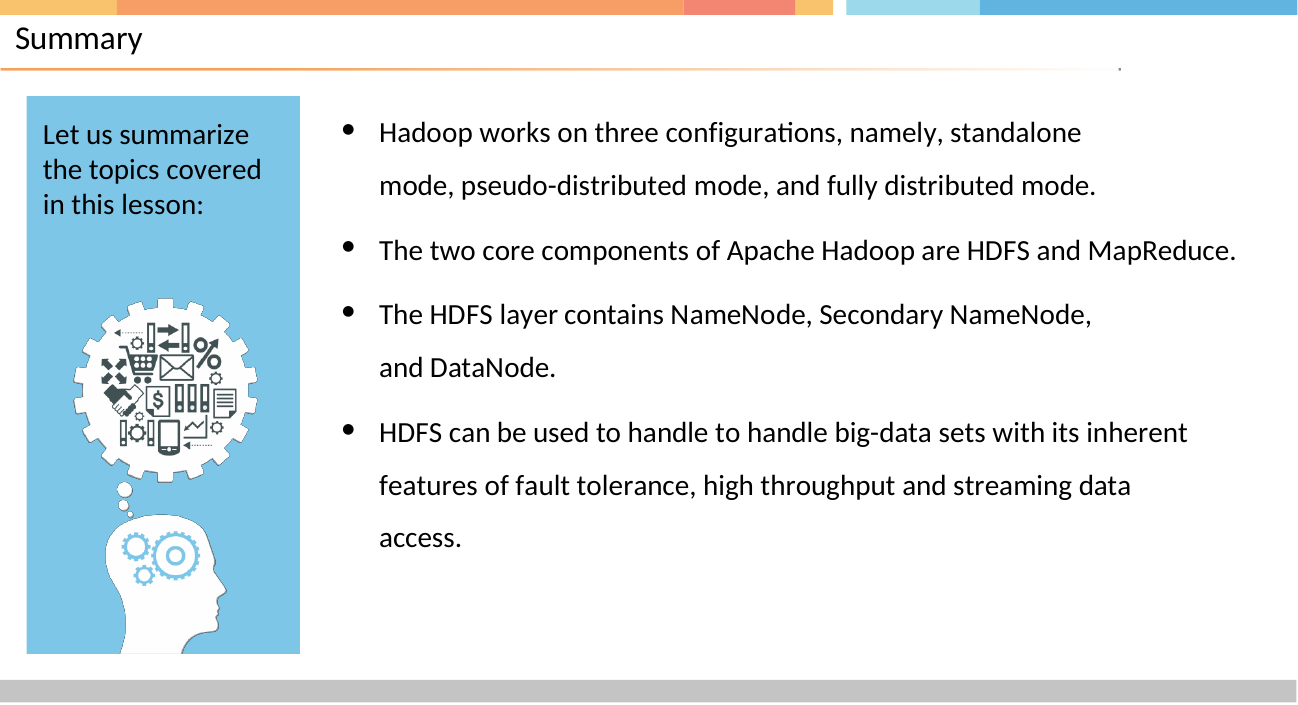

# Summary

Hadoop works on three configurations, namely, standalone mode, pseudo-distributed mode, and fully distributed mode.

Let us summarize the topics covered in this lesson:
The two core components of Apache Hadoop are HDFS and MapReduce.
The HDFS layer contains NameNode, Secondary NameNode, and DataNode.

HDFS can be used to handle to handle big-data sets with its inherent features of fault tolerance, high throughput and streaming data access.